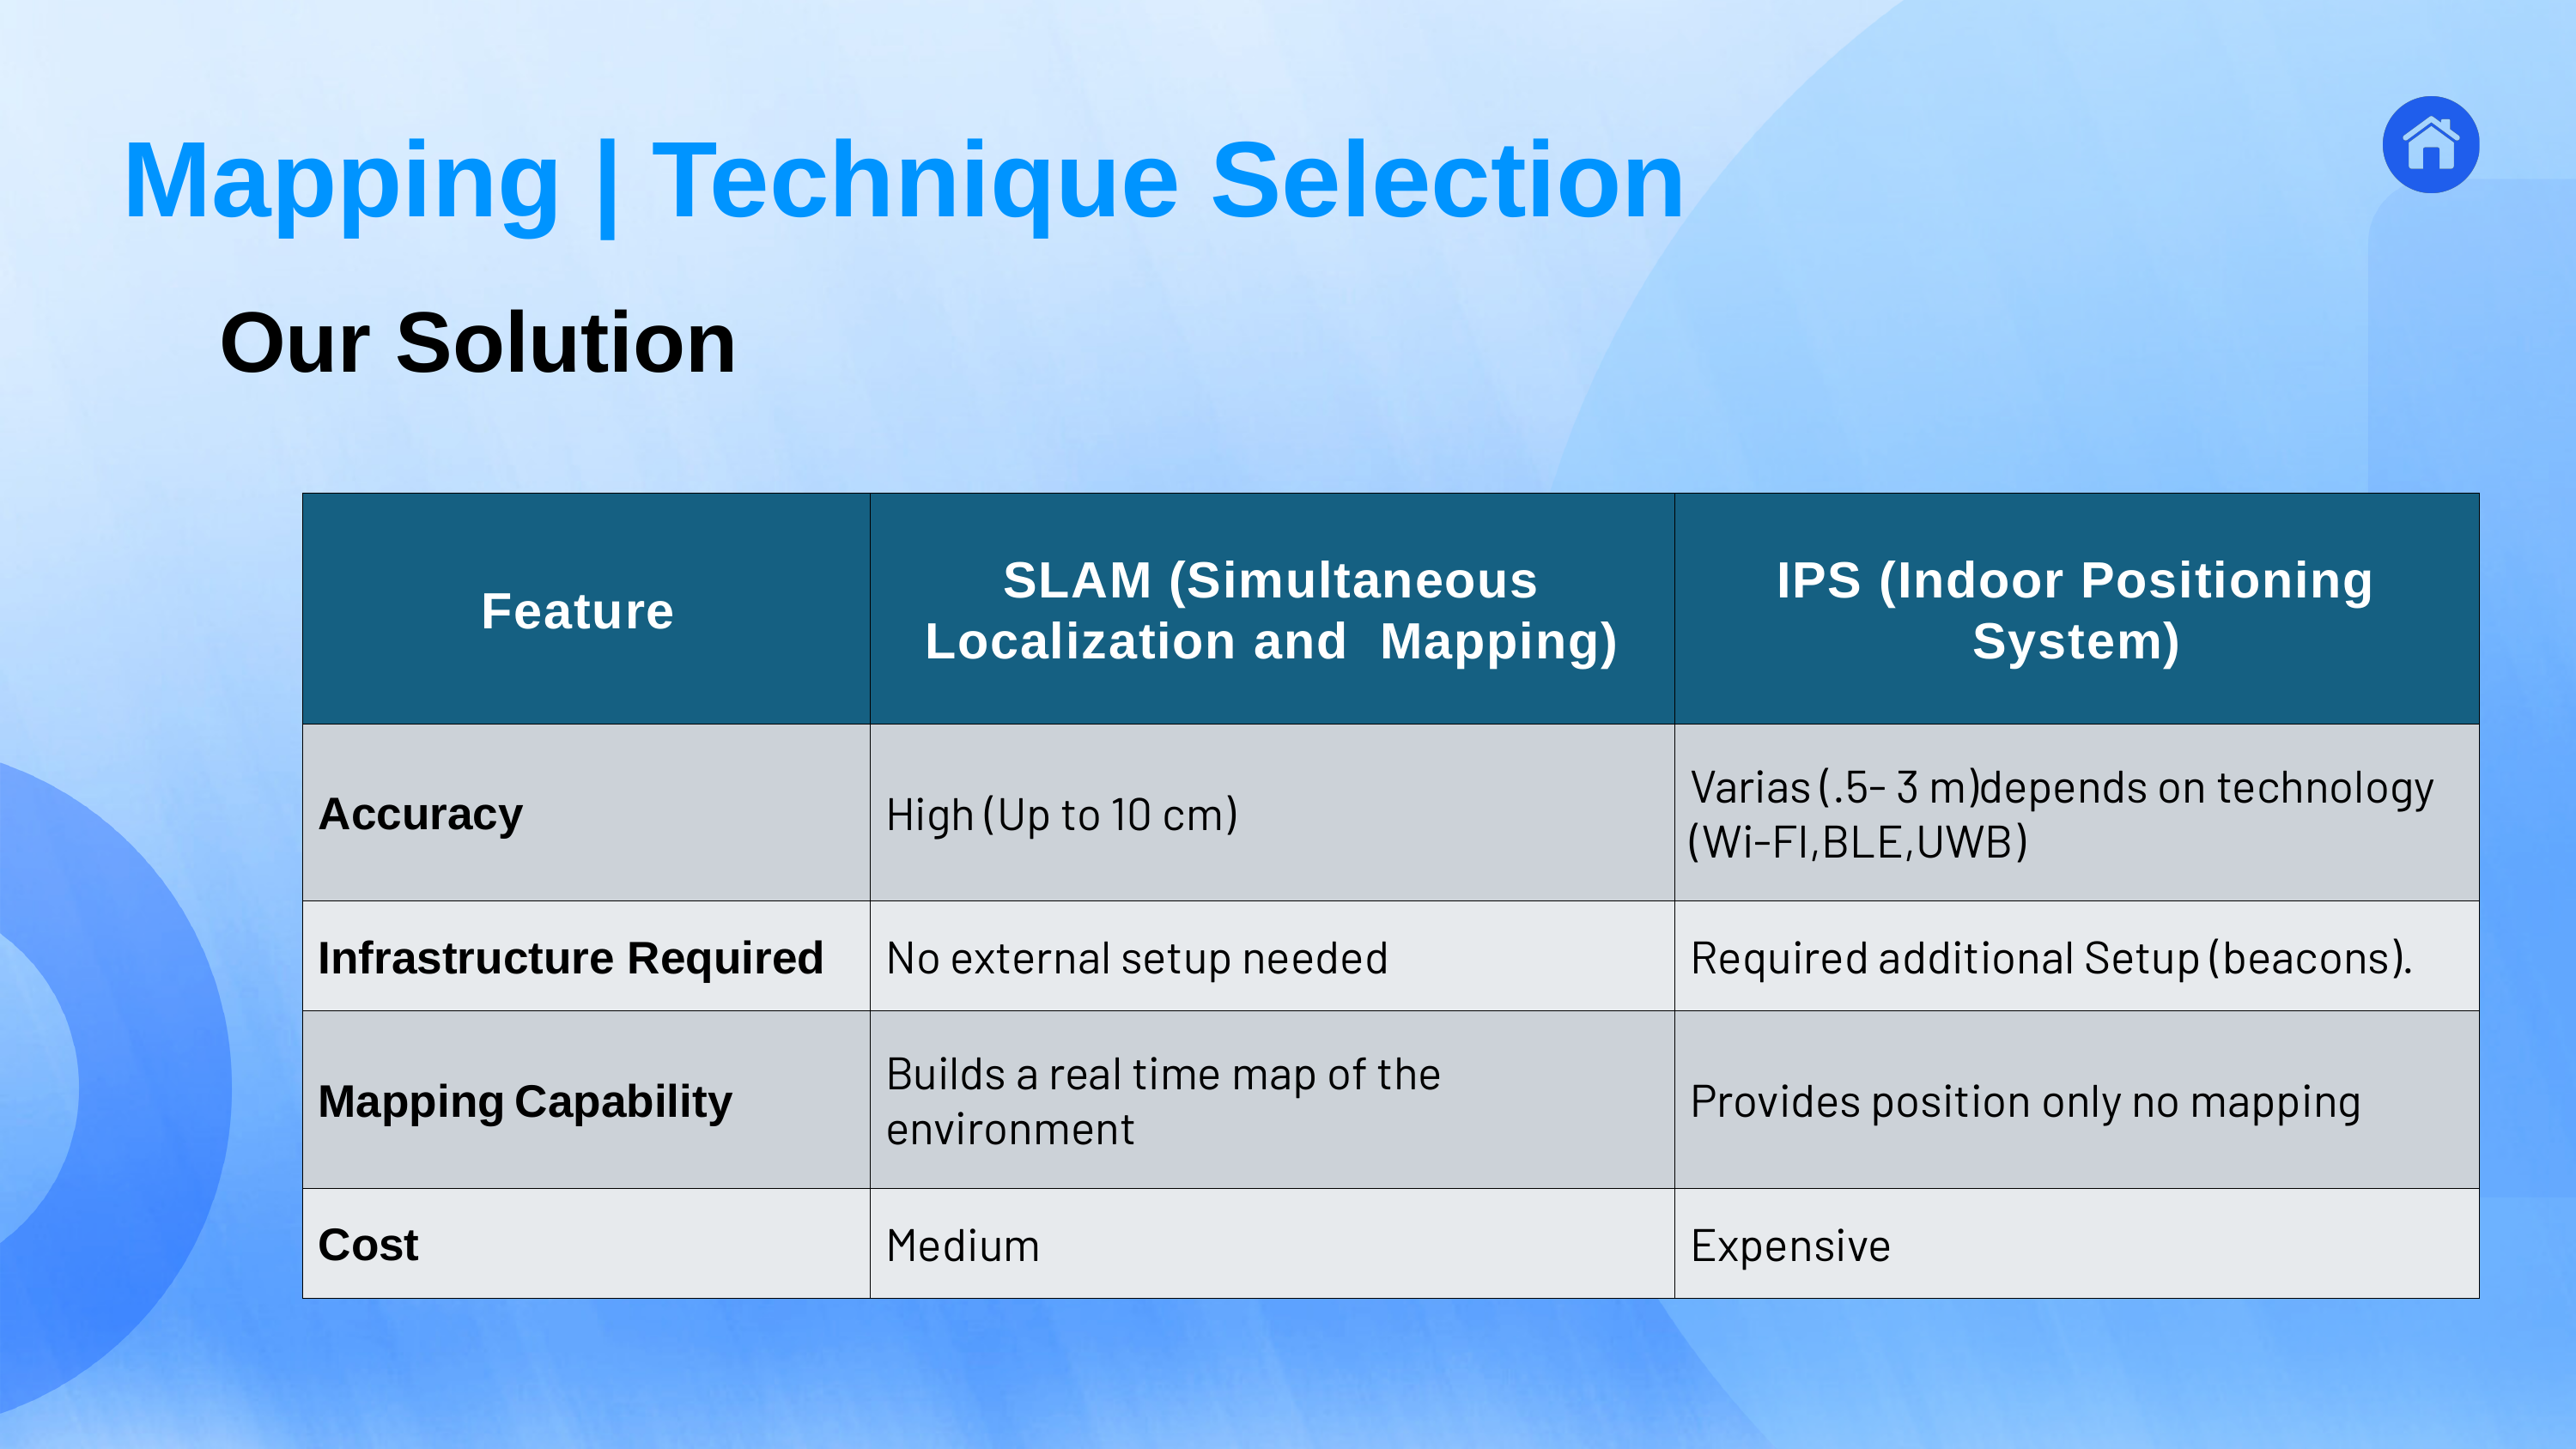

Mapping | Technique Selection
4
Mapping &
Navigation
Our Solution
| Feature | SLAM (Simultaneous Localization and Mapping) | IPS (Indoor Positioning System) |
| --- | --- | --- |
| Accuracy | High (Up to 10 cm) | Varias (.5- 3 m)depends on technology (Wi-FI,BLE,UWB) |
| Infrastructure Required | No external setup needed | Required additional Setup (beacons). |
| Mapping Capability | Builds a real time map of the environment | Provides position only no mapping |
| Cost | Medium | Expensive |
3
Ros &
Kinematics
5
Person
Tracking
6
Product
Recognition
7
Wireless
Comm
1
Introduction
2
Application
CONTENT